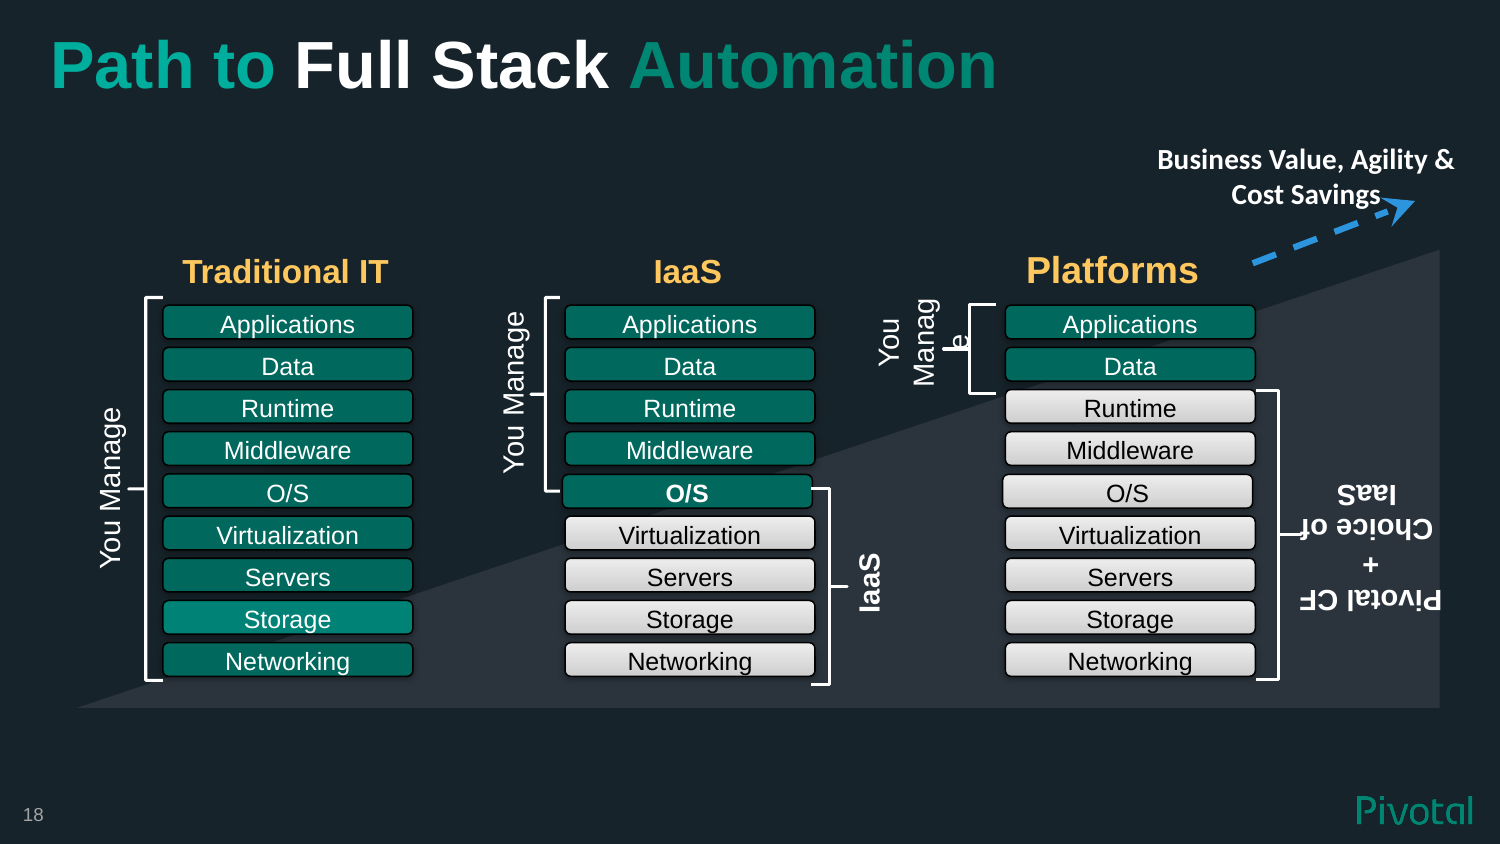

# Path to Full Stack Automation
Business Value, Agility & Cost Savings
   Traditional IT

Applications
Data
Runtime
Middleware
O/S
Virtualization
Servers
Storage
Networking
You Manage
Platforms
Applications
Data
Runtime
Middleware
Virtualization
Servers
Storage
Networking
You Manage

Pivotal CF
+
Choice of IaaS
O/S
   IaaS

Applications
Data
Runtime
Middleware
Virtualization
Servers
Storage
Networking
You Manage
O/S

IaaS

18